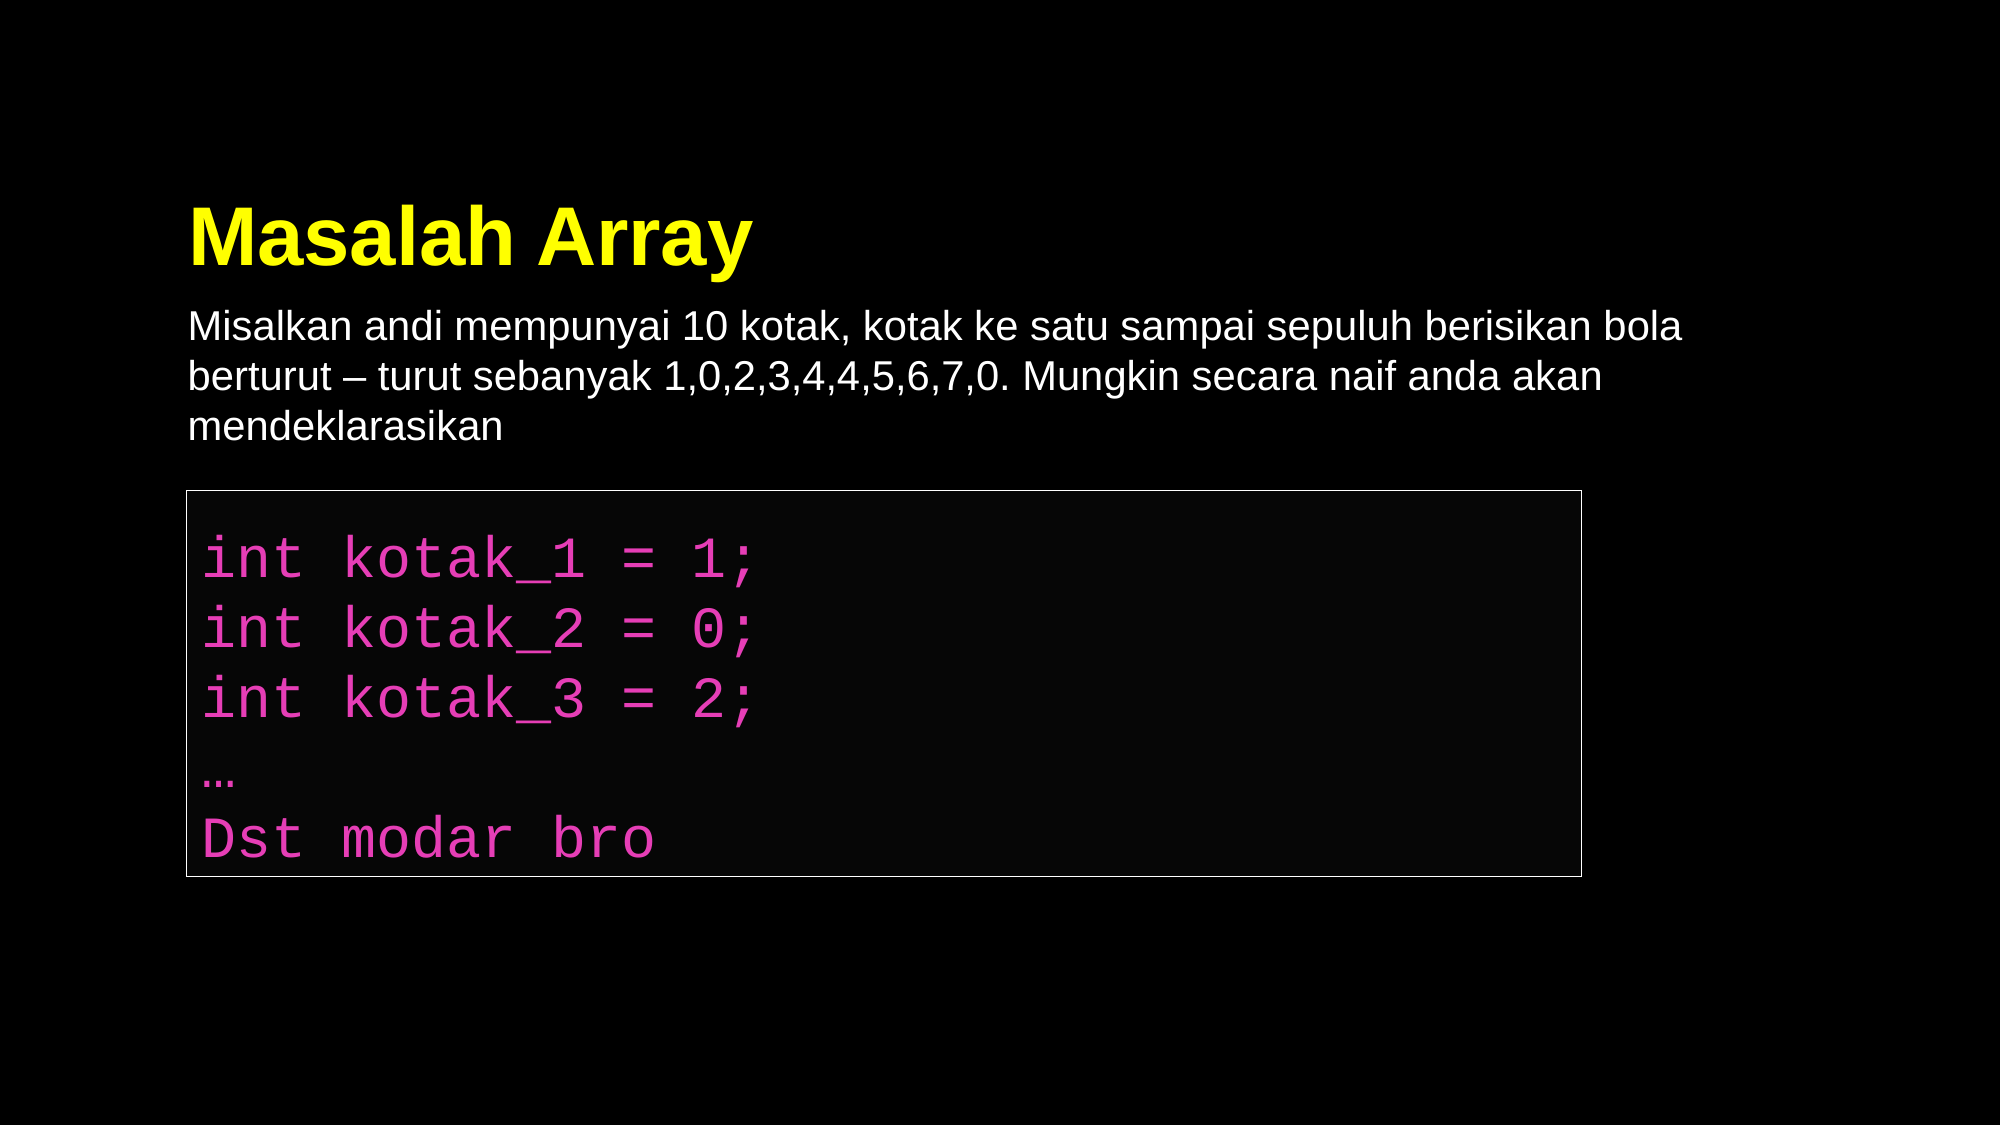

# Masalah Array
Misalkan andi mempunyai 10 kotak, kotak ke satu sampai sepuluh berisikan bola berturut – turut sebanyak 1,0,2,3,4,4,5,6,7,0. Mungkin secara naif anda akan mendeklarasikan
int kotak_1 = 1;
int kotak_2 = 0;
int kotak_3 = 2;
…
Dst modar bro